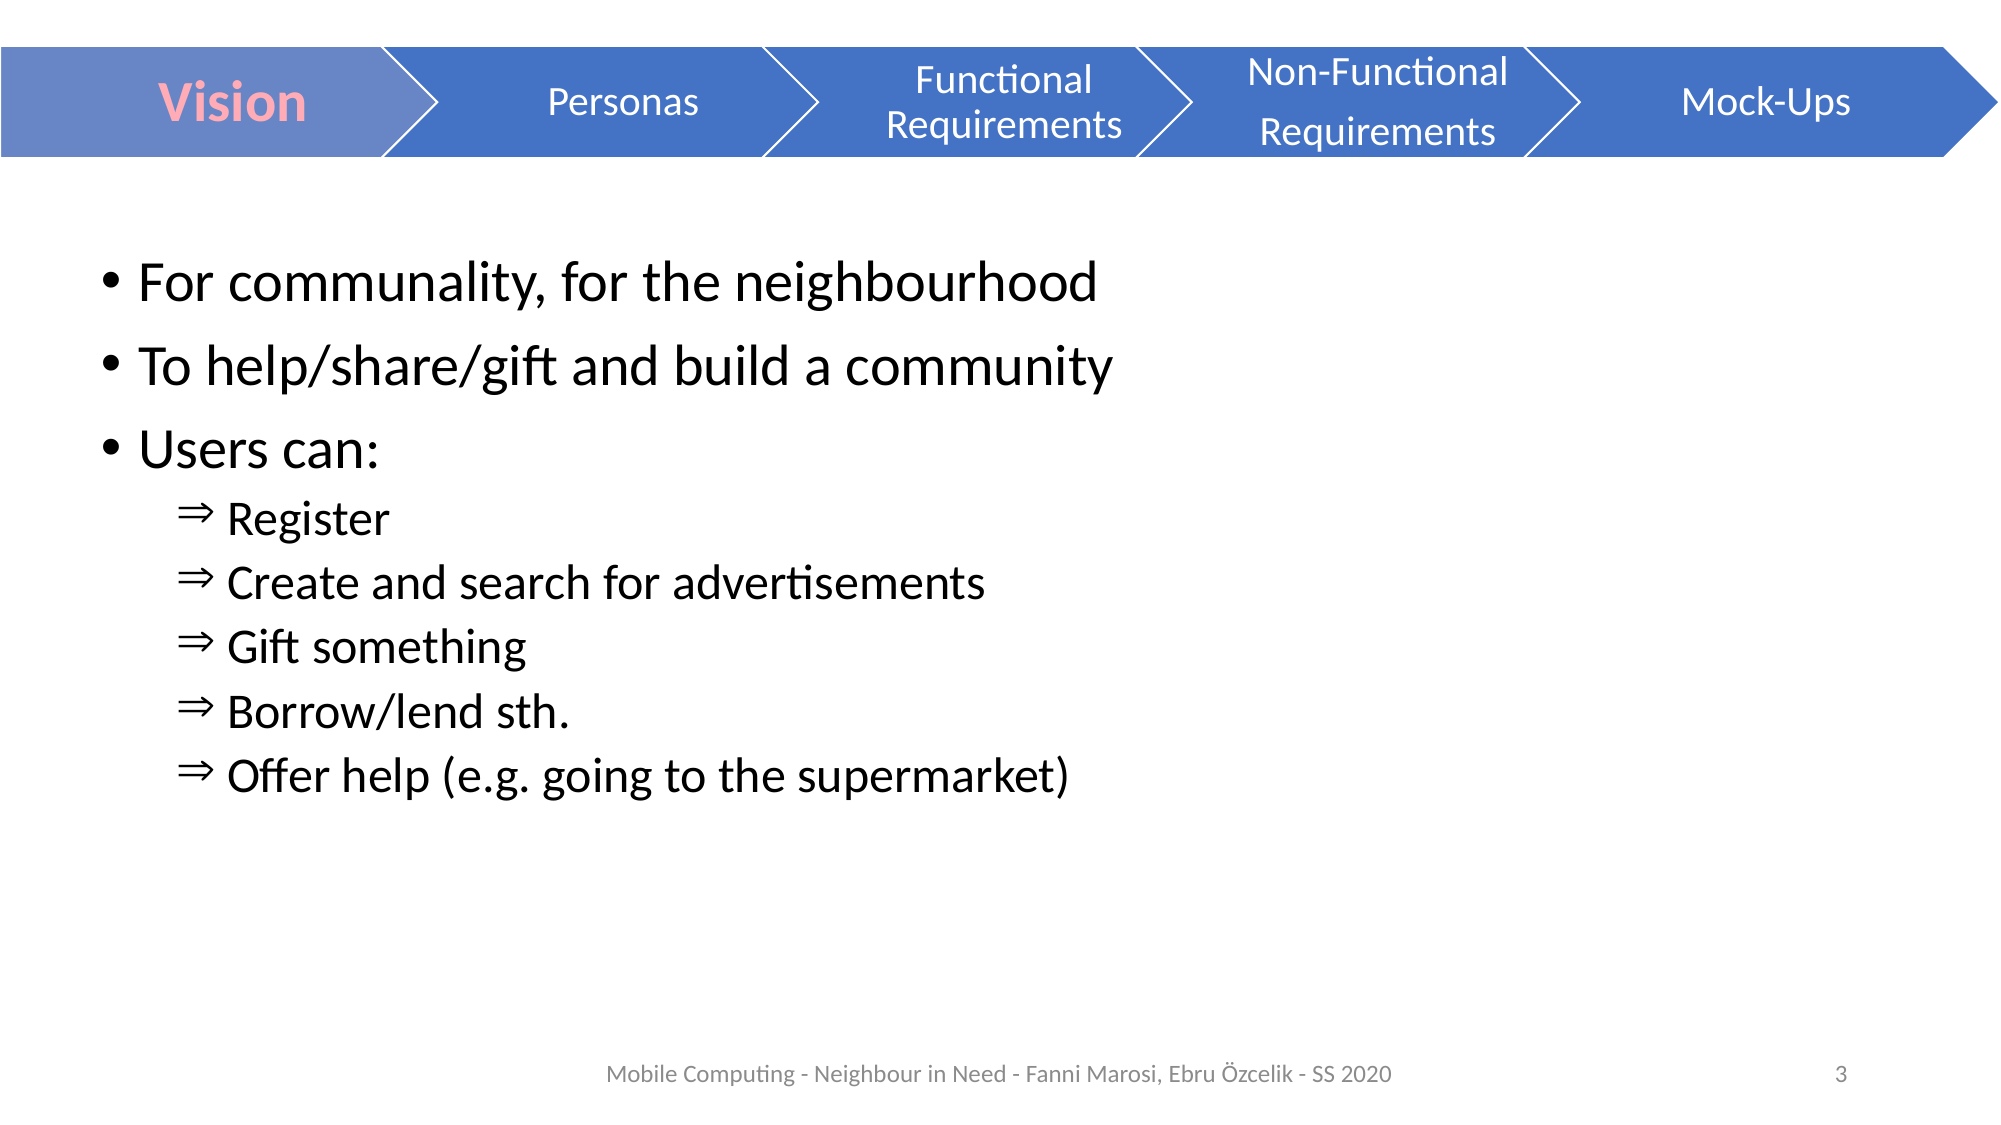

Vision
Personas
Functional Requirements
Non-Functional
Requirements
Mock-Ups
For communality, for the neighbourhood
To help/share/gift and build a community
Users can:
 Register
 Create and search for advertisements
 Gift something
 Borrow/lend sth.
 Offer help (e.g. going to the supermarket)
Mobile Computing - Neighbour in Need - Fanni Marosi, Ebru Özcelik - SS 2020
3